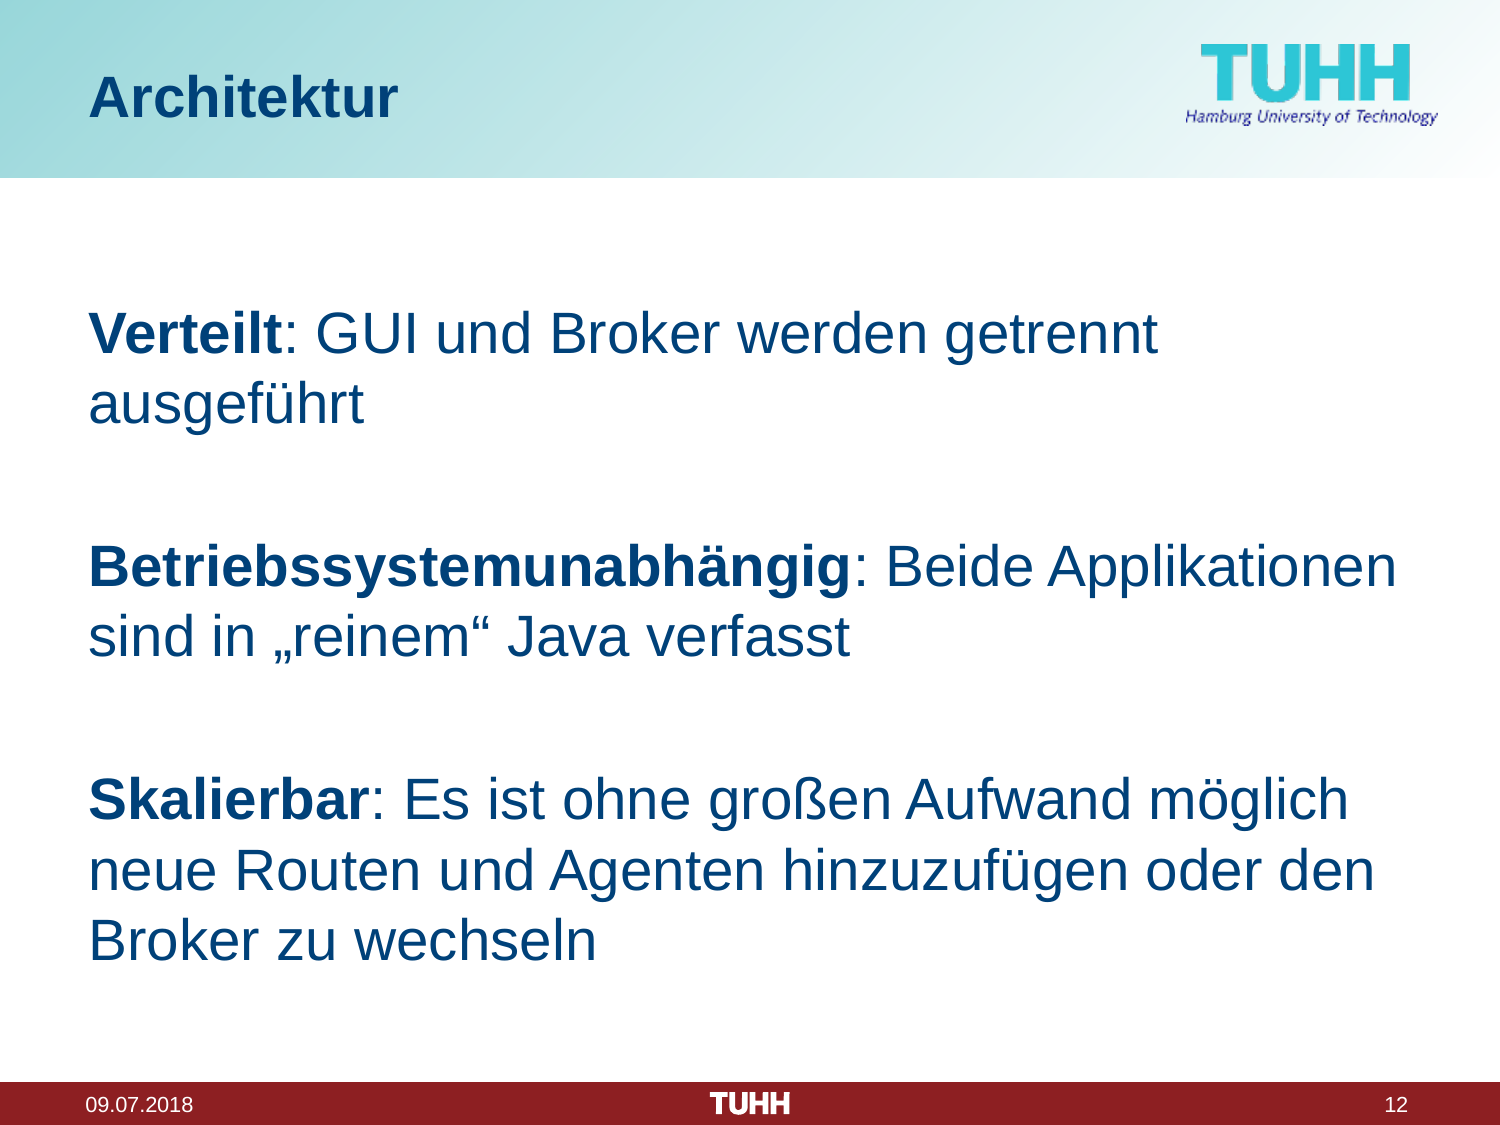

Architektur
Verteilt: GUI und Broker werden getrennt ausgeführt

Betriebssystemunabhängig: Beide Applikationen sind in „reinem“ Java verfasst

Skalierbar: Es ist ohne großen Aufwand möglich neue Routen und Agenten hinzuzufügen oder den Broker zu wechseln